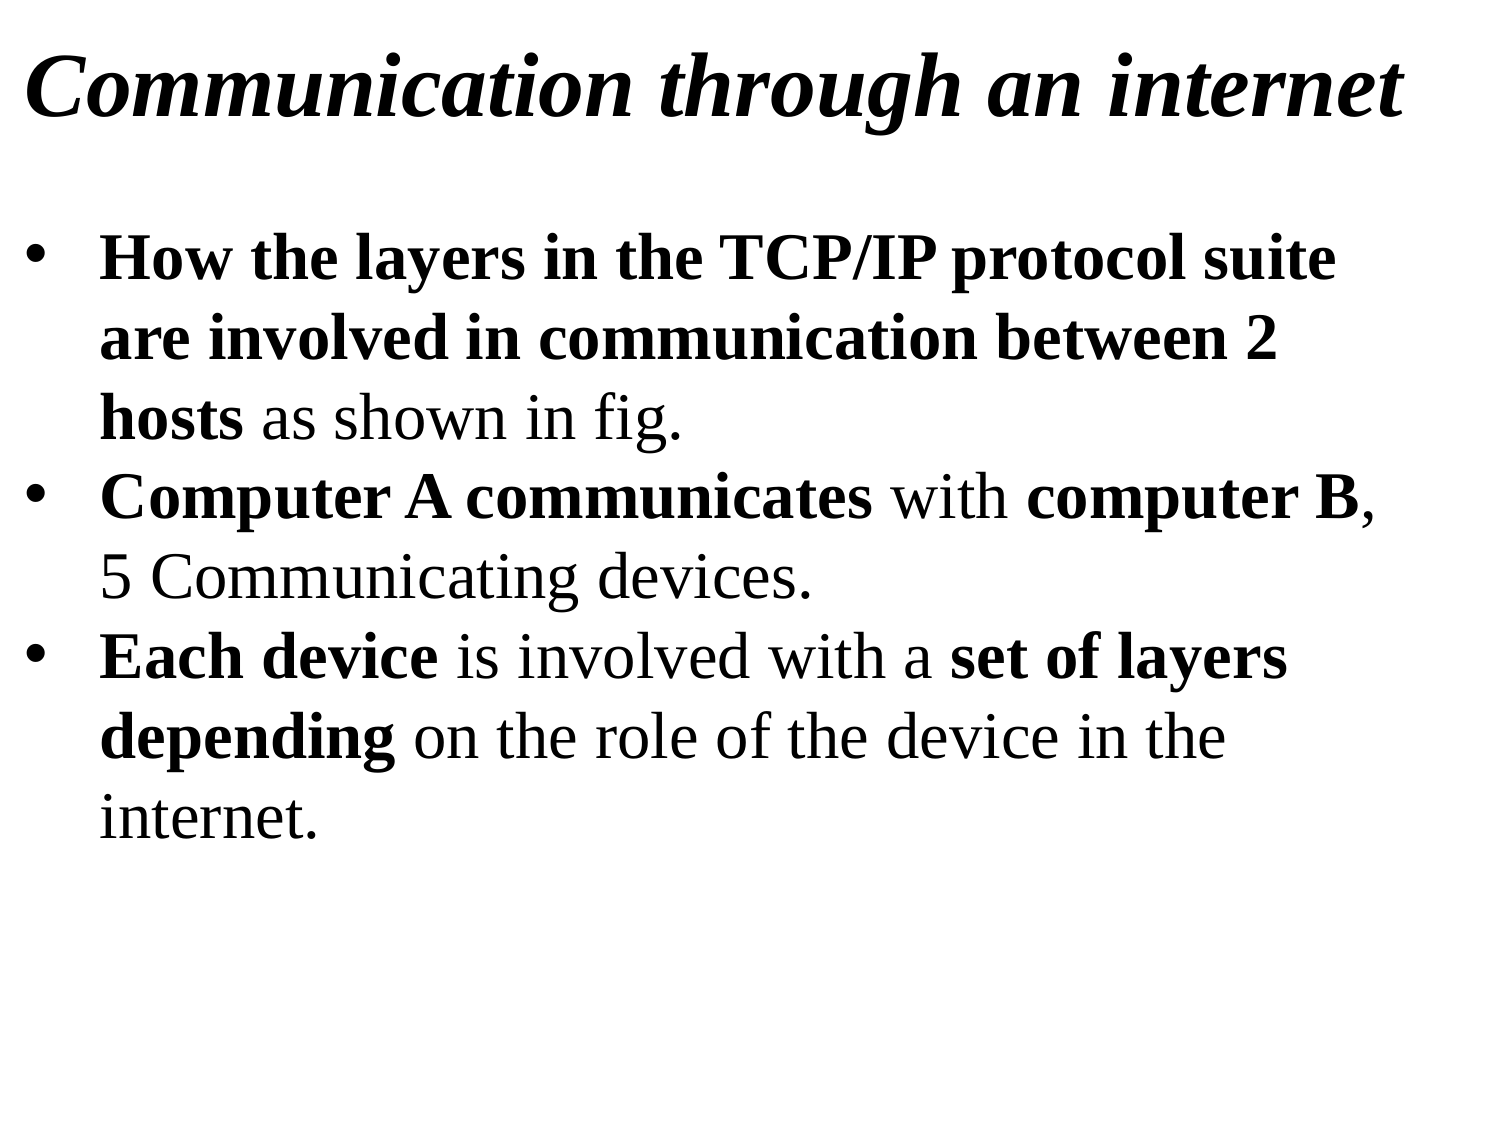

# Communication through an internet
How the layers in the TCP/IP protocol suite are involved in communication between 2 hosts as shown in fig.
Computer A communicates with computer B, 5 Communicating devices.
Each device is involved with a set of layers depending on the role of the device in the internet.